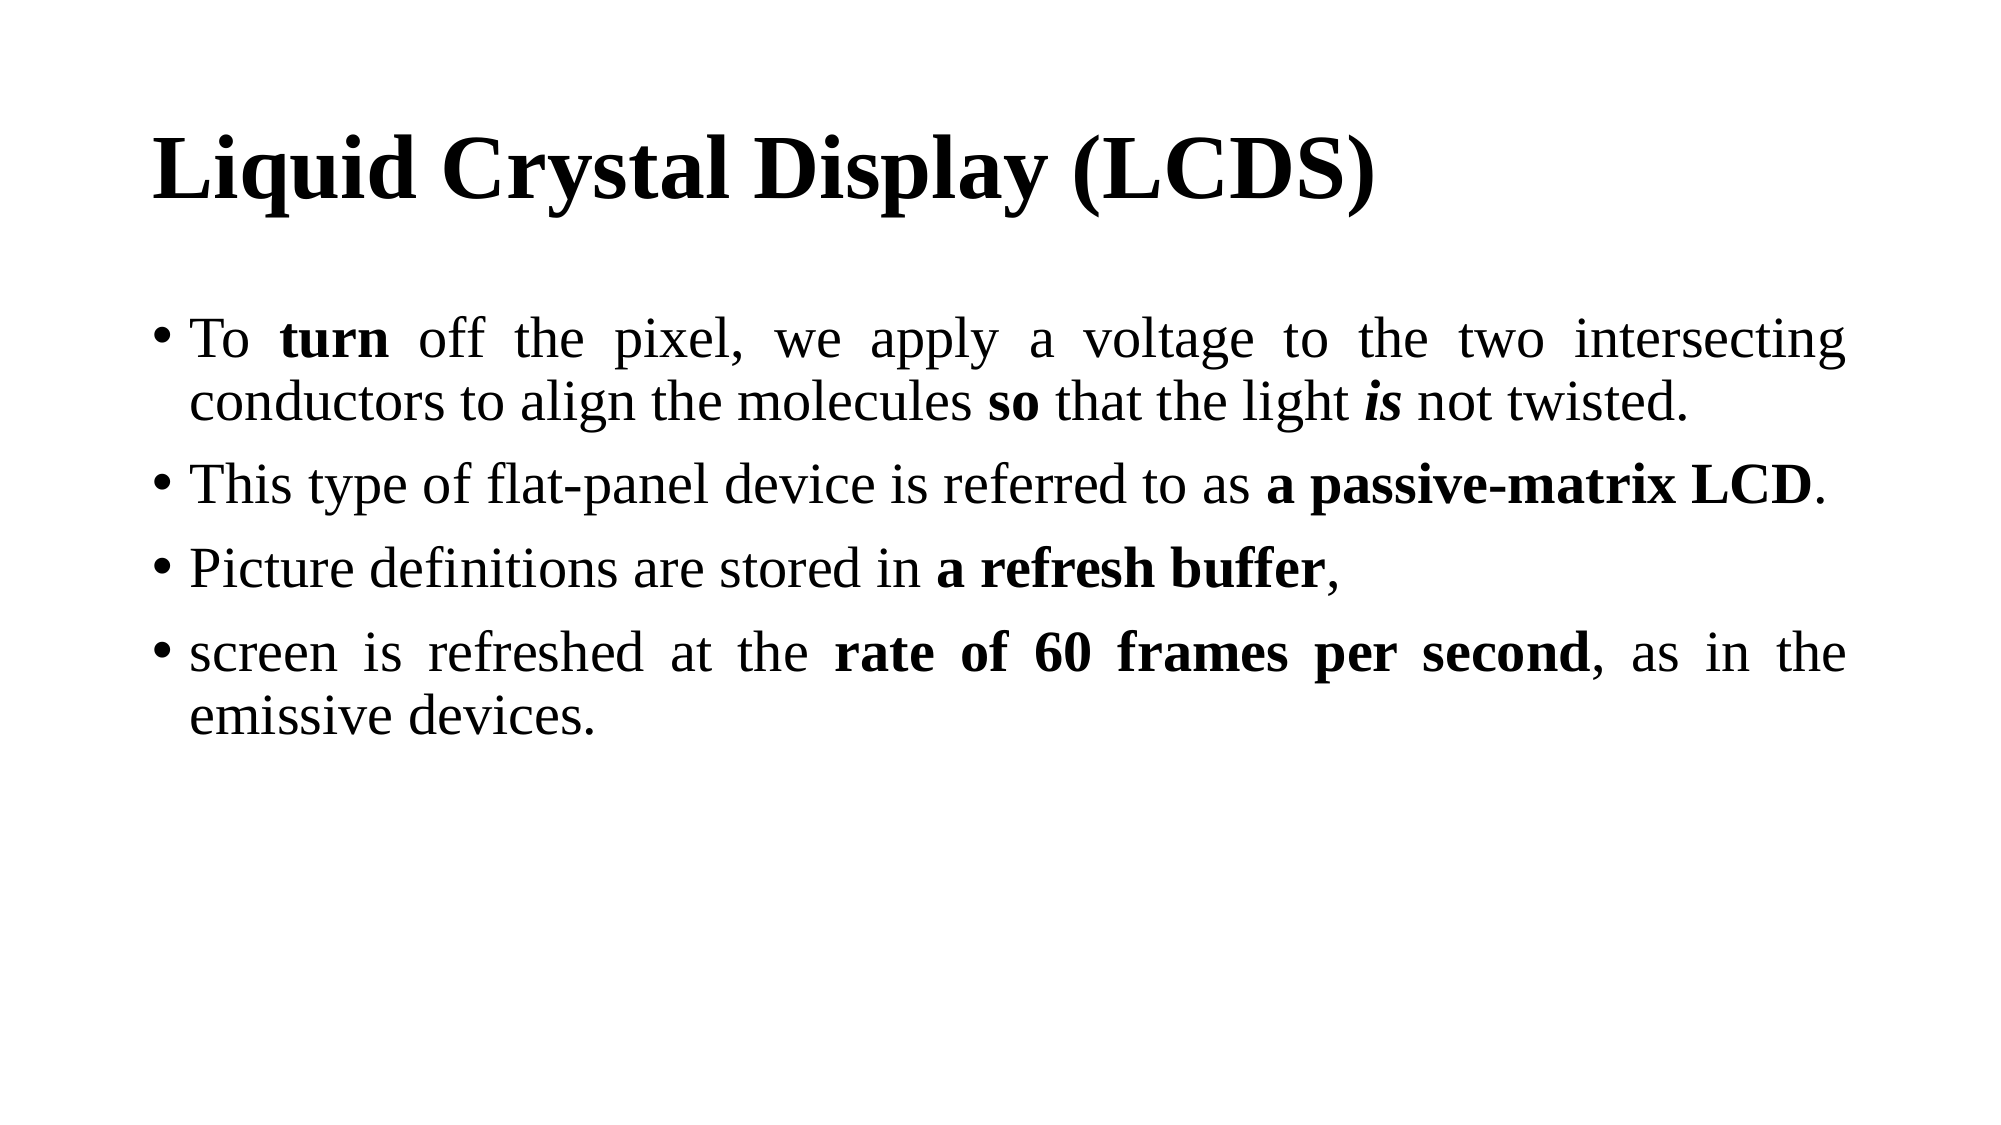

# Liquid Crystal Display (LCDS)
To turn off the pixel, we apply a voltage to the two intersecting conductors to align the molecules so that the light is not twisted.
This type of flat-panel device is referred to as a passive-matrix LCD.
Picture definitions are stored in a refresh buffer,
screen is refreshed at the rate of 60 frames per second, as in the emissive devices.